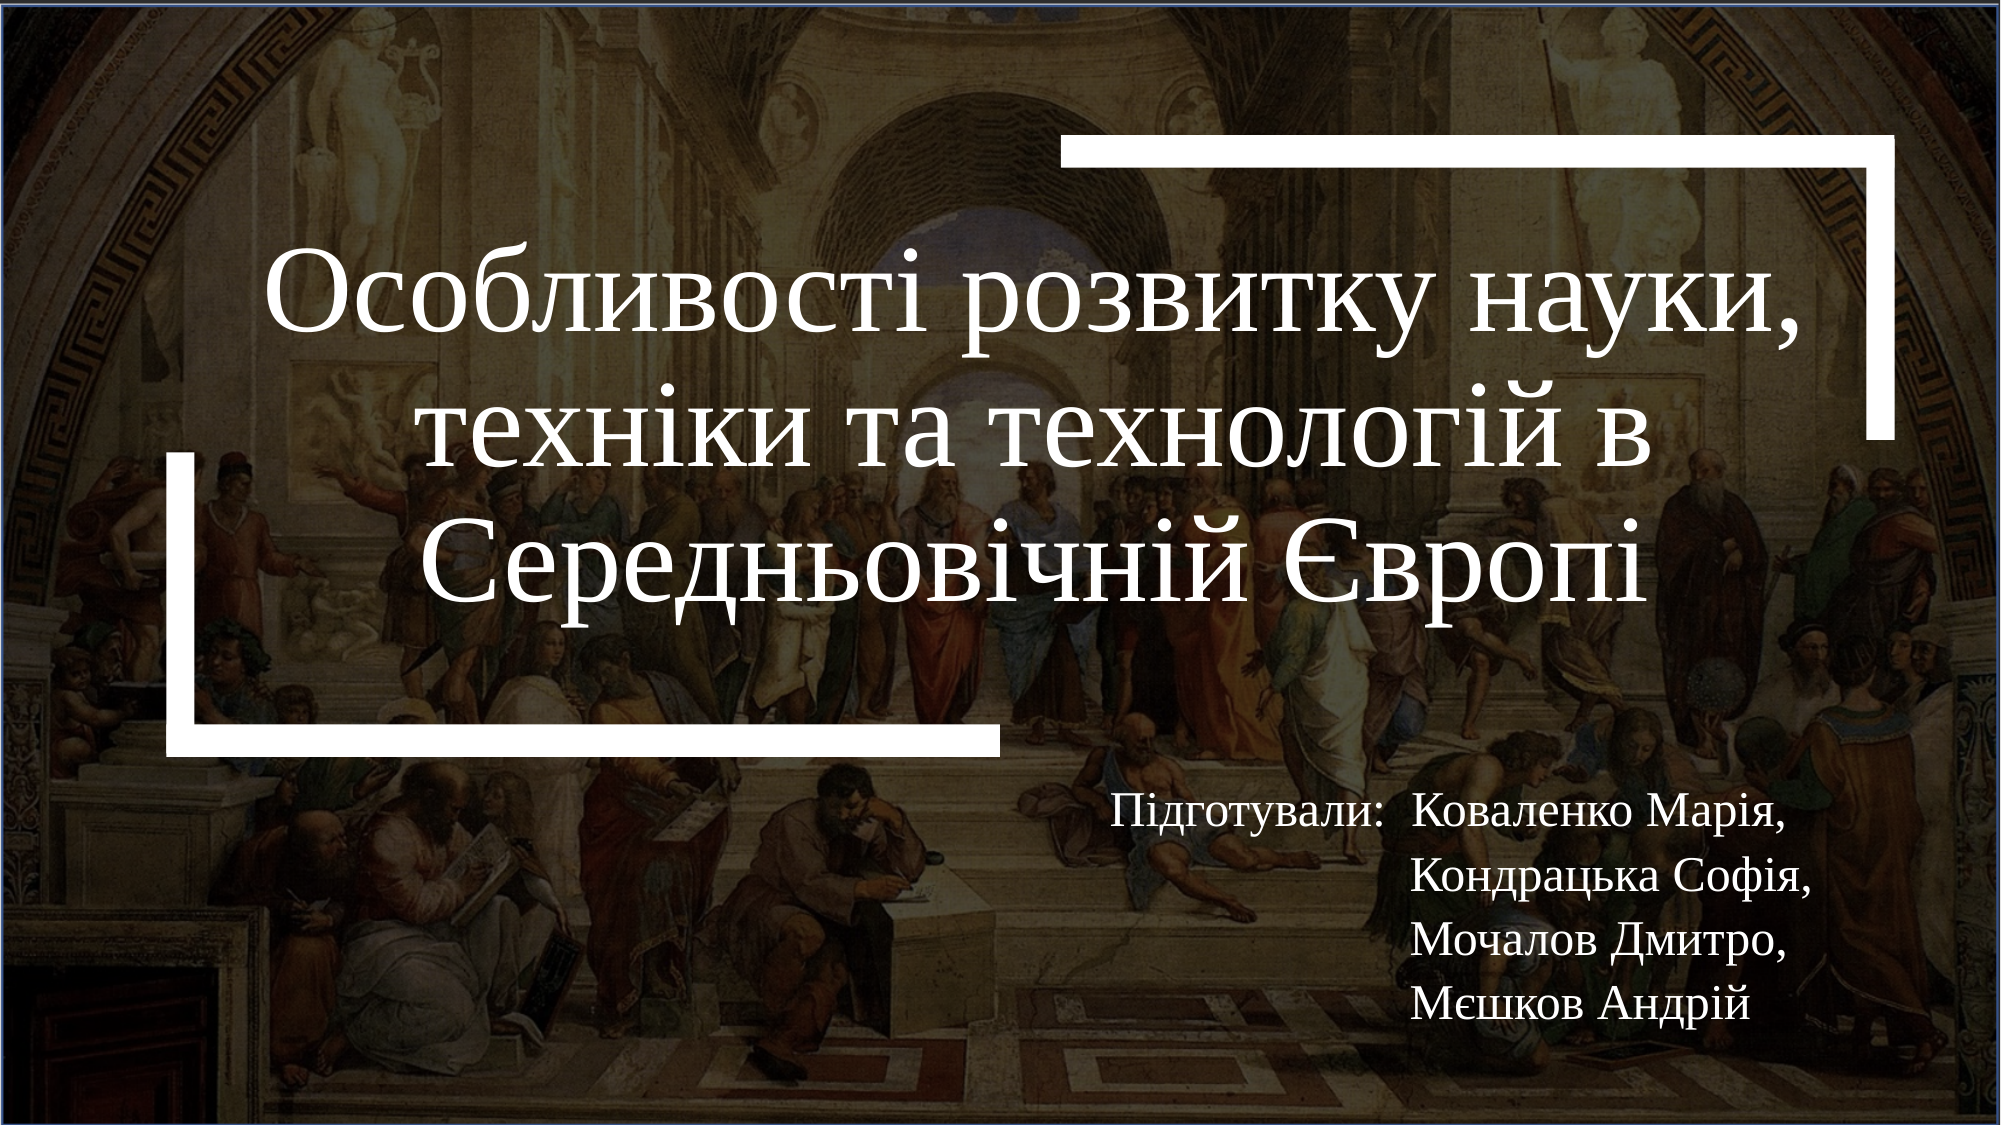

# Особливості розвитку науки, техніки та технологій в Середньовічній Європі

Підготували:  Коваленко Марія,
Кондрацька Софія,
Мочалов Дмитро,
Мєшков Андрій